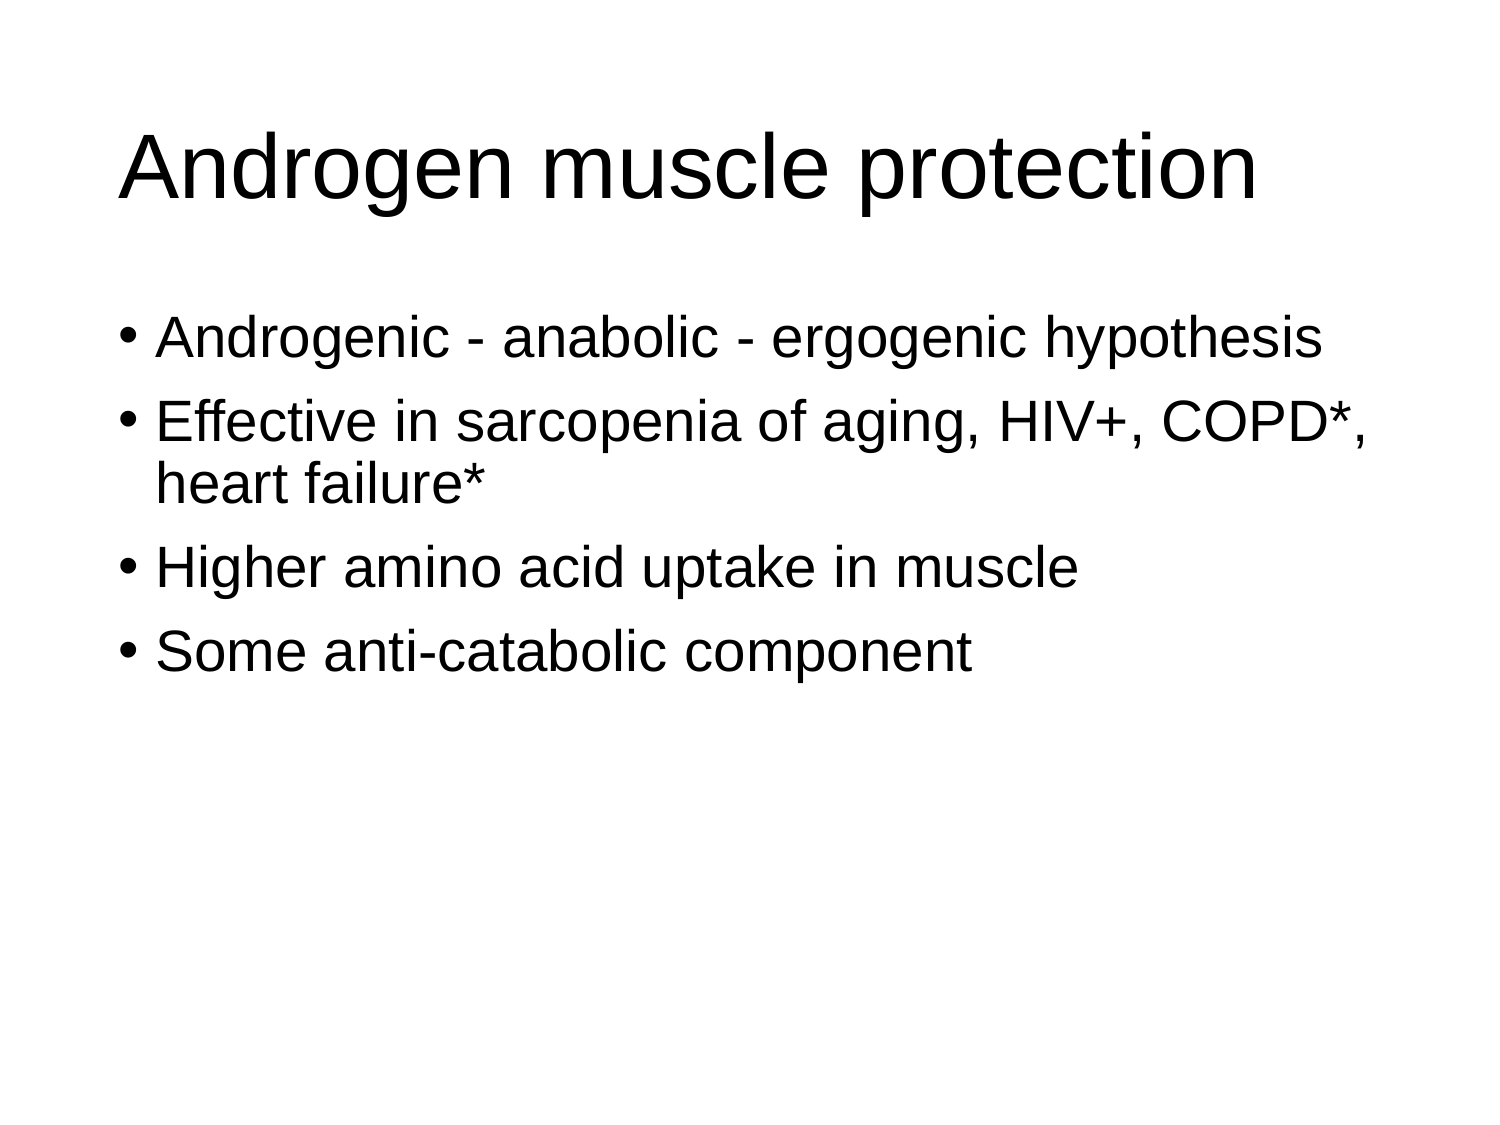

# Androgen muscle protection
Androgenic - anabolic - ergogenic hypothesis
Effective in sarcopenia of aging, HIV+, COPD*, heart failure*
Higher amino acid uptake in muscle
Some anti-catabolic component